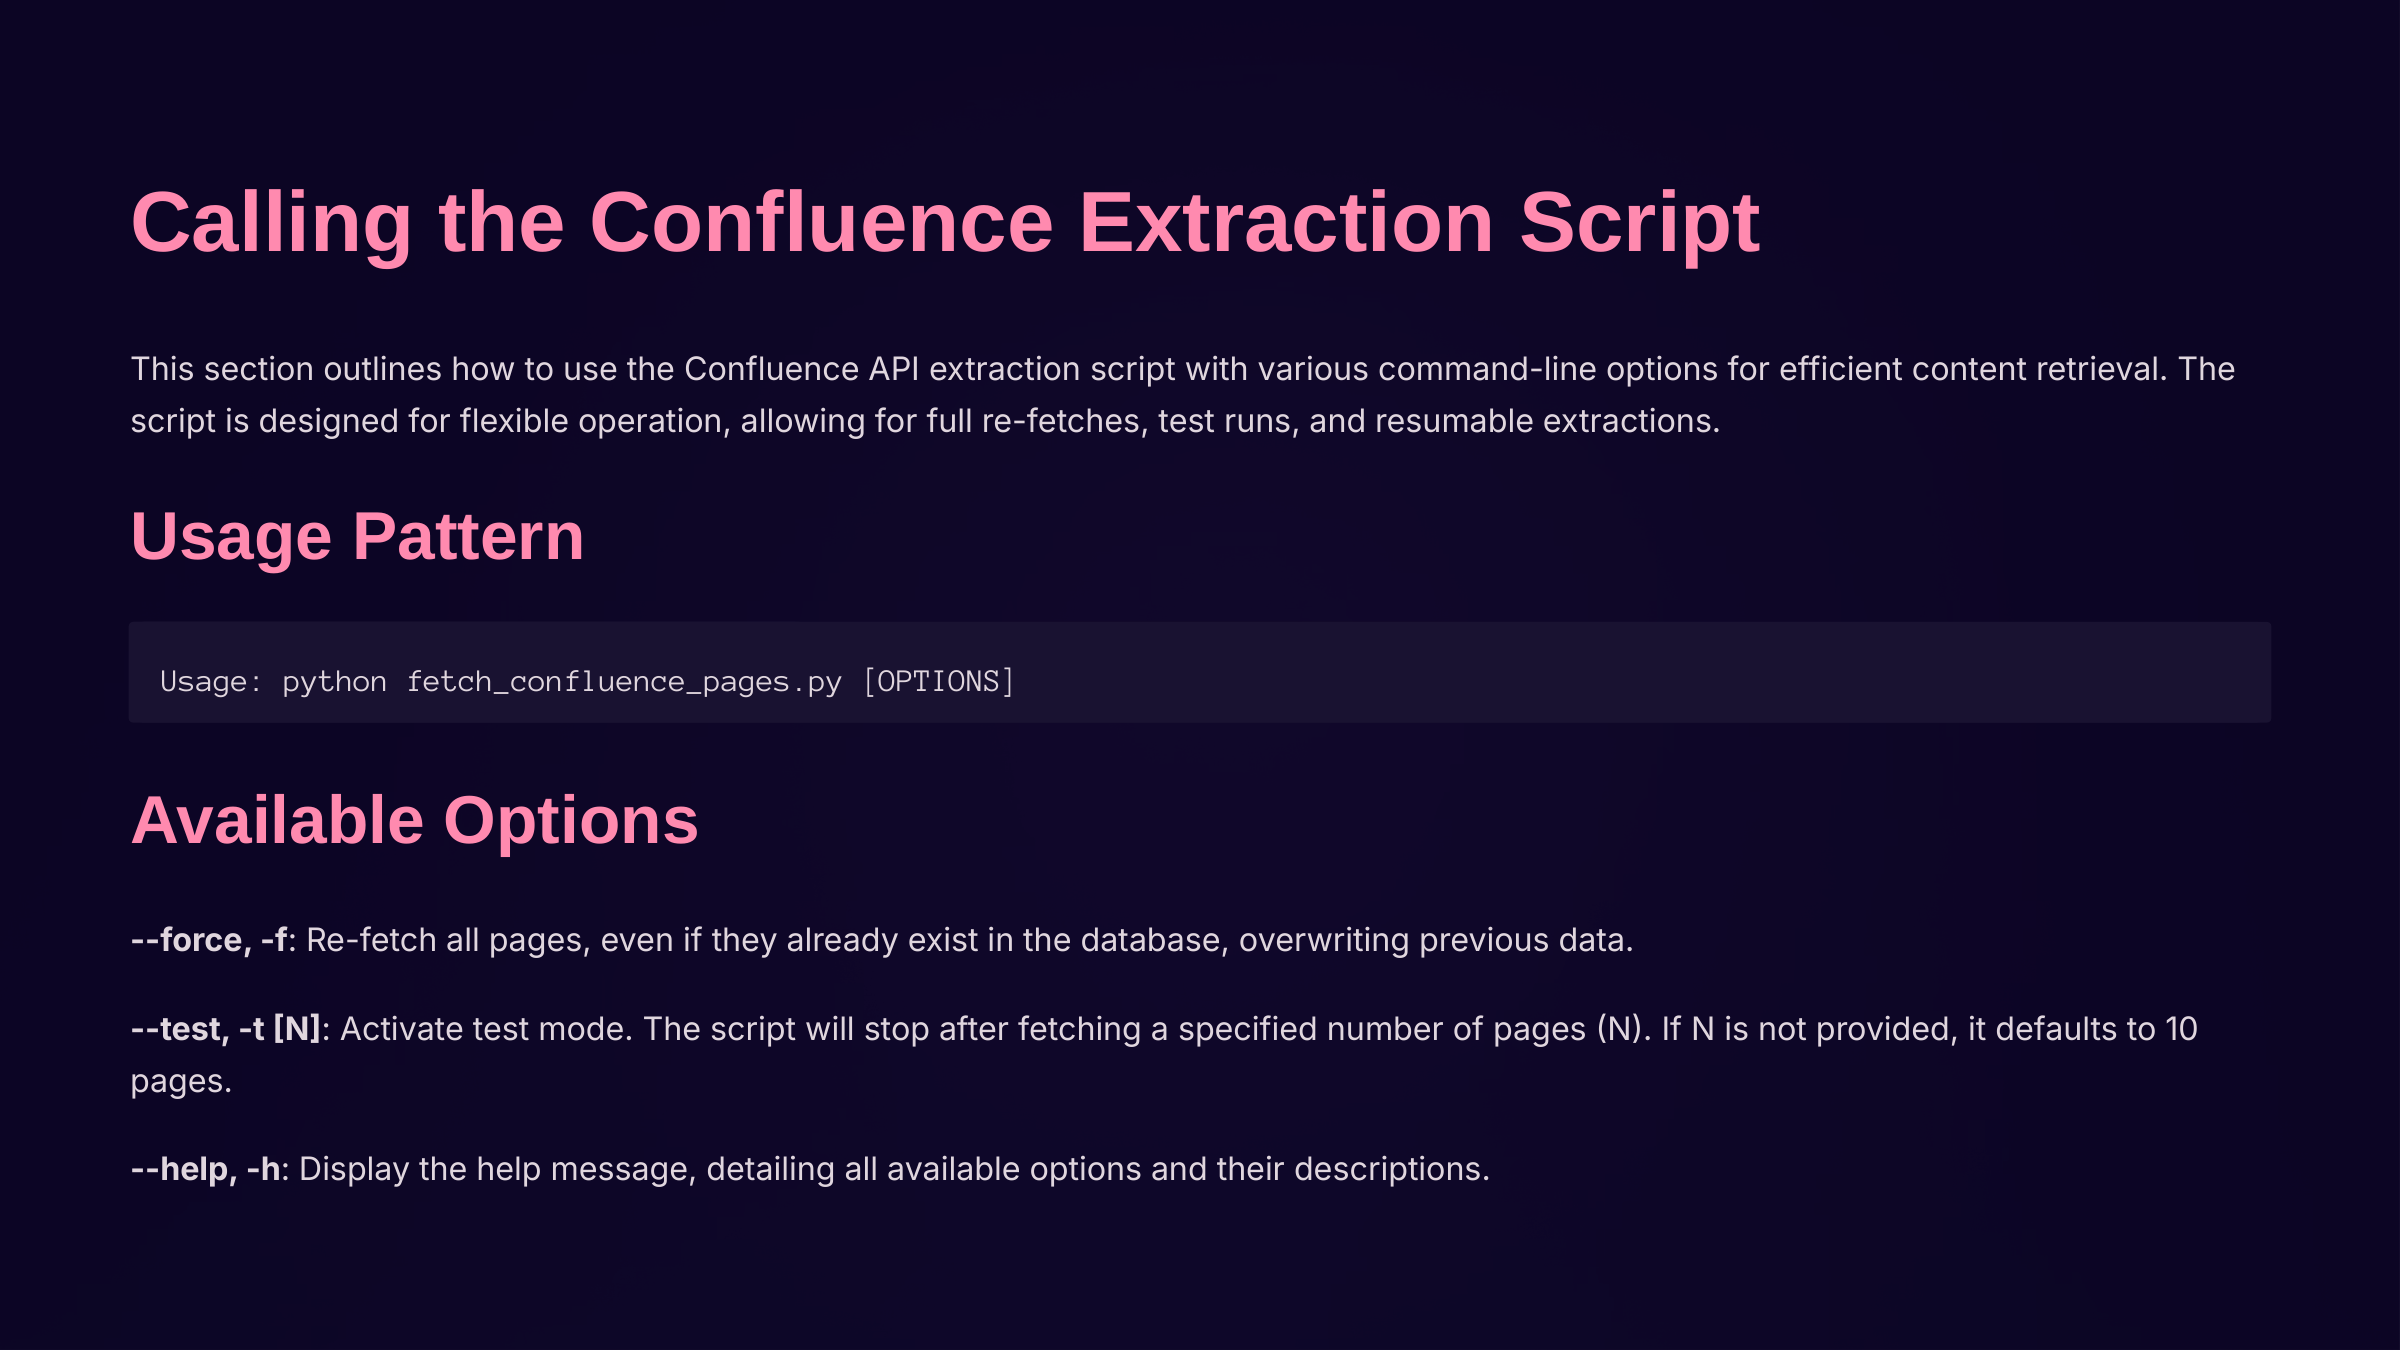

Calling the Confluence Extraction Script
This section outlines how to use the Confluence API extraction script with various command-line options for efficient content retrieval. The script is designed for flexible operation, allowing for full re-fetches, test runs, and resumable extractions.
Usage Pattern

Usage: python fetch_confluence_pages.py [OPTIONS]
Available Options
--force, -f: Re-fetch all pages, even if they already exist in the database, overwriting previous data.
--test, -t [N]: Activate test mode. The script will stop after fetching a specified number of pages (N). If N is not provided, it defaults to 10 pages.
--help, -h: Display the help message, detailing all available options and their descriptions.